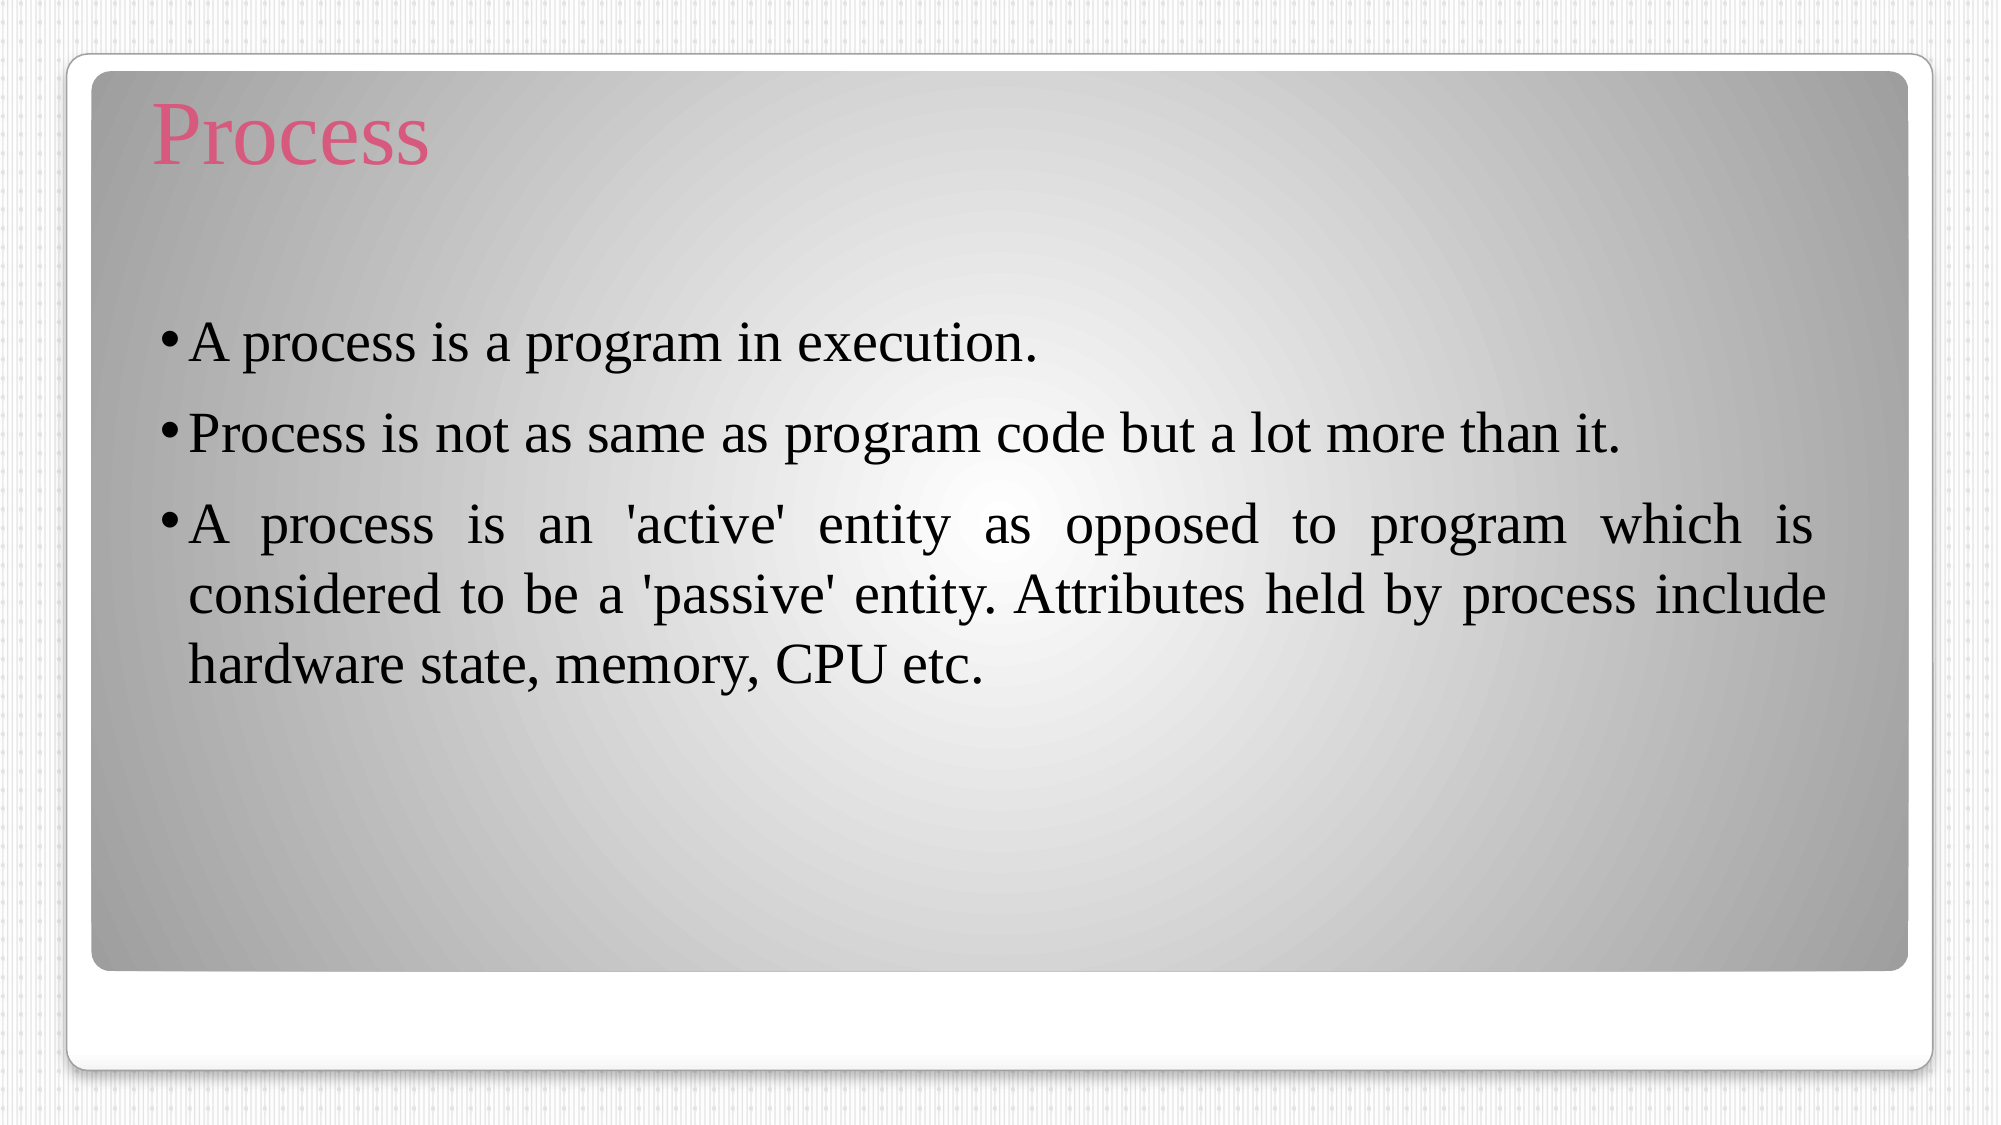

# Process
A process is a program in execution.
Process is not as same as program code but a lot more than it.
A process is an 'active' entity as opposed to program which is  considered to be a 'passive' entity. Attributes held by process include  hardware state, memory, CPU etc.